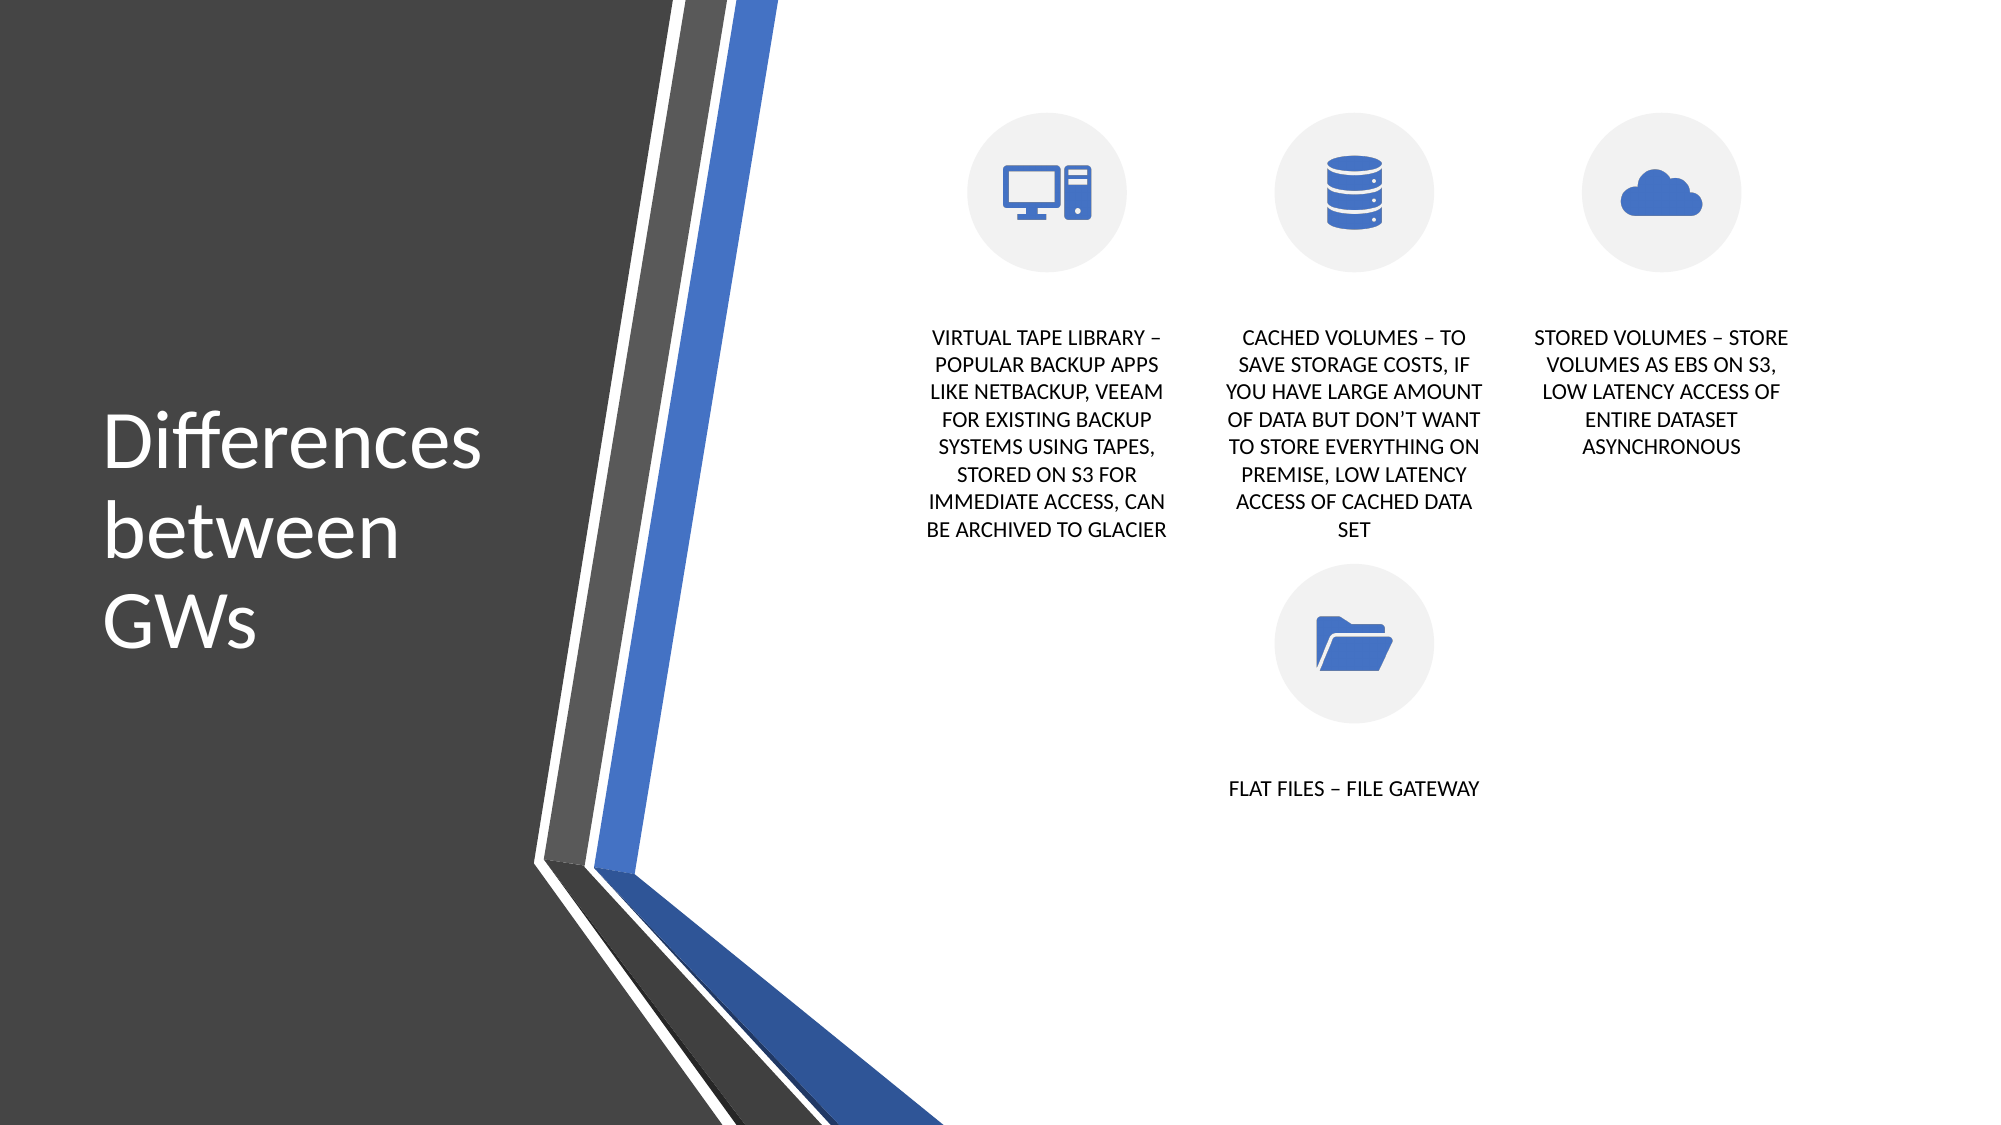

# Differences between GWs
Virtual Tape Library – popular backup apps like NetBackup, Veeam for existing backup systems using tapes, stored on S3 for immediate access, can be archived to Glacier
Cached Volumes – To save storage costs, if you have large amount of data but don’t want to store everything on premise, low latency access of cached data set
Stored Volumes – Store volumes as EBS on S3, low latency access of entire dataset asynchronous
Flat files – file Gateway